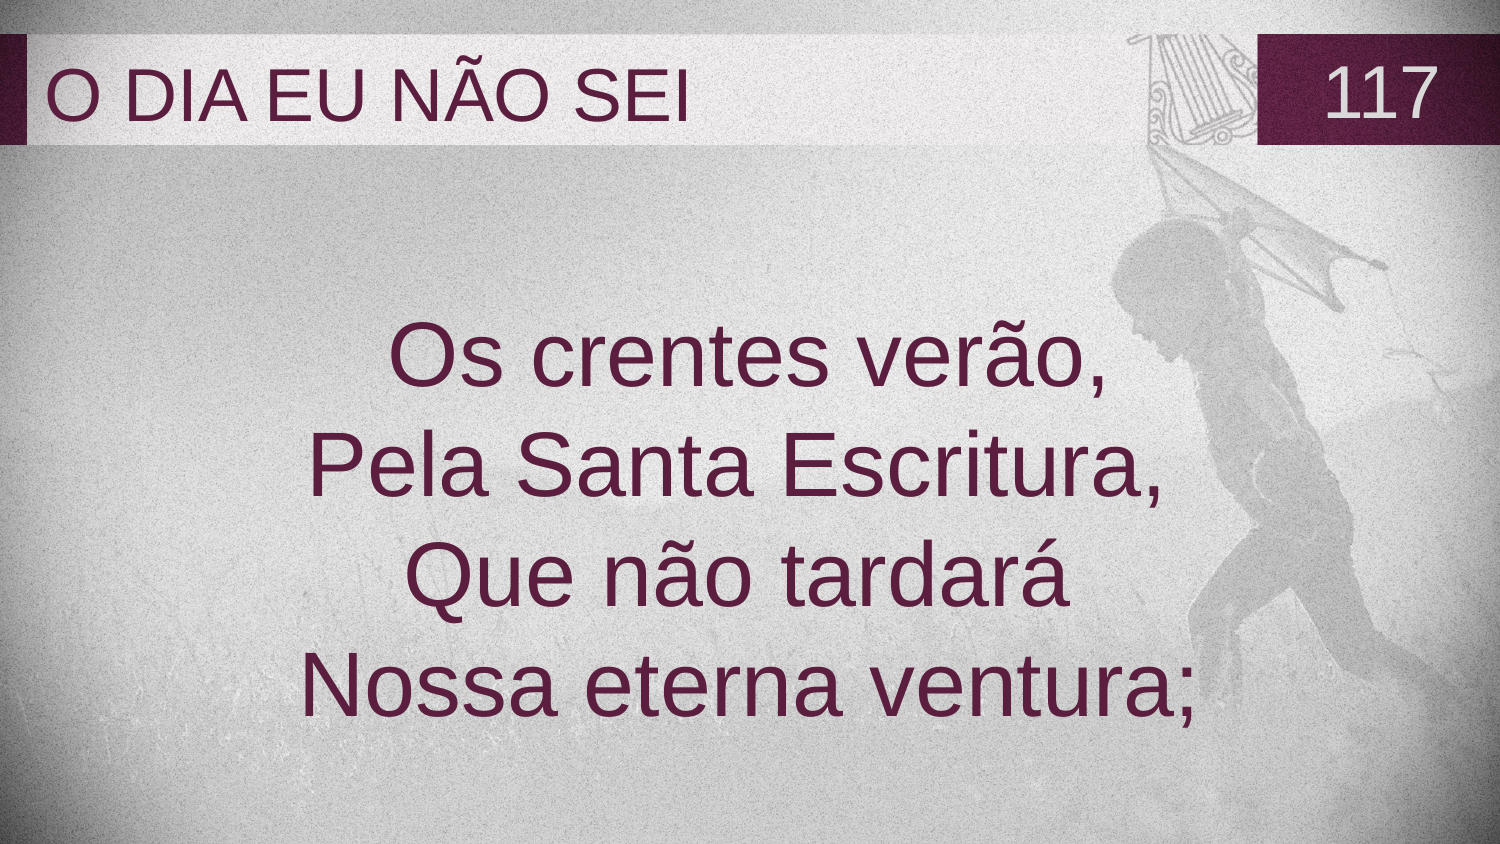

# O DIA EU NÃO SEI
117
Os crentes verão,
Pela Santa Escritura,
Que não tardará
Nossa eterna ventura;